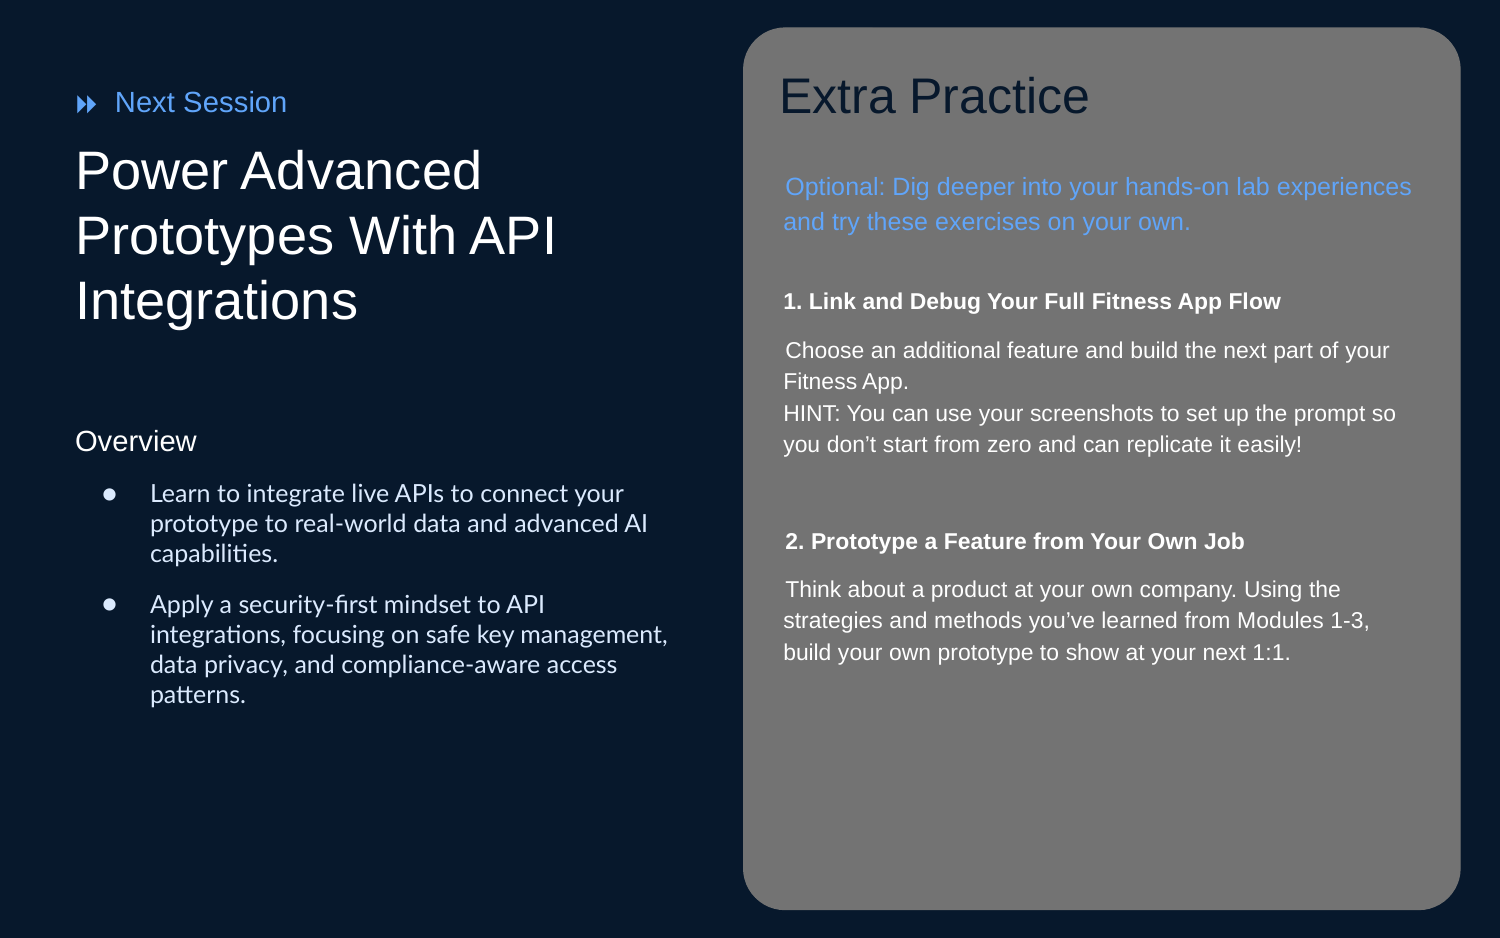

Extra Practice

Optional: Dig deeper into your hands-on lab experiences and try these exercises on your own.
1. Link and Debug Your Full Fitness App Flow
Choose an additional feature and build the next part of your Fitness App.
HINT: You can use your screenshots to set up the prompt so you don’t start from zero and can replicate it easily!

2. Prototype a Feature from Your Own Job
Think about a product at your own company. Using the strategies and methods you’ve learned from Modules 1-3, build your own prototype to show at your next 1:1.
⏩  Next Session
# Power Advanced Prototypes With API Integrations
Overview
Learn to integrate live APIs to connect your prototype to real-world data and advanced AI capabilities.
Apply a security-first mindset to API integrations, focusing on safe key management, data privacy, and compliance-aware access patterns.